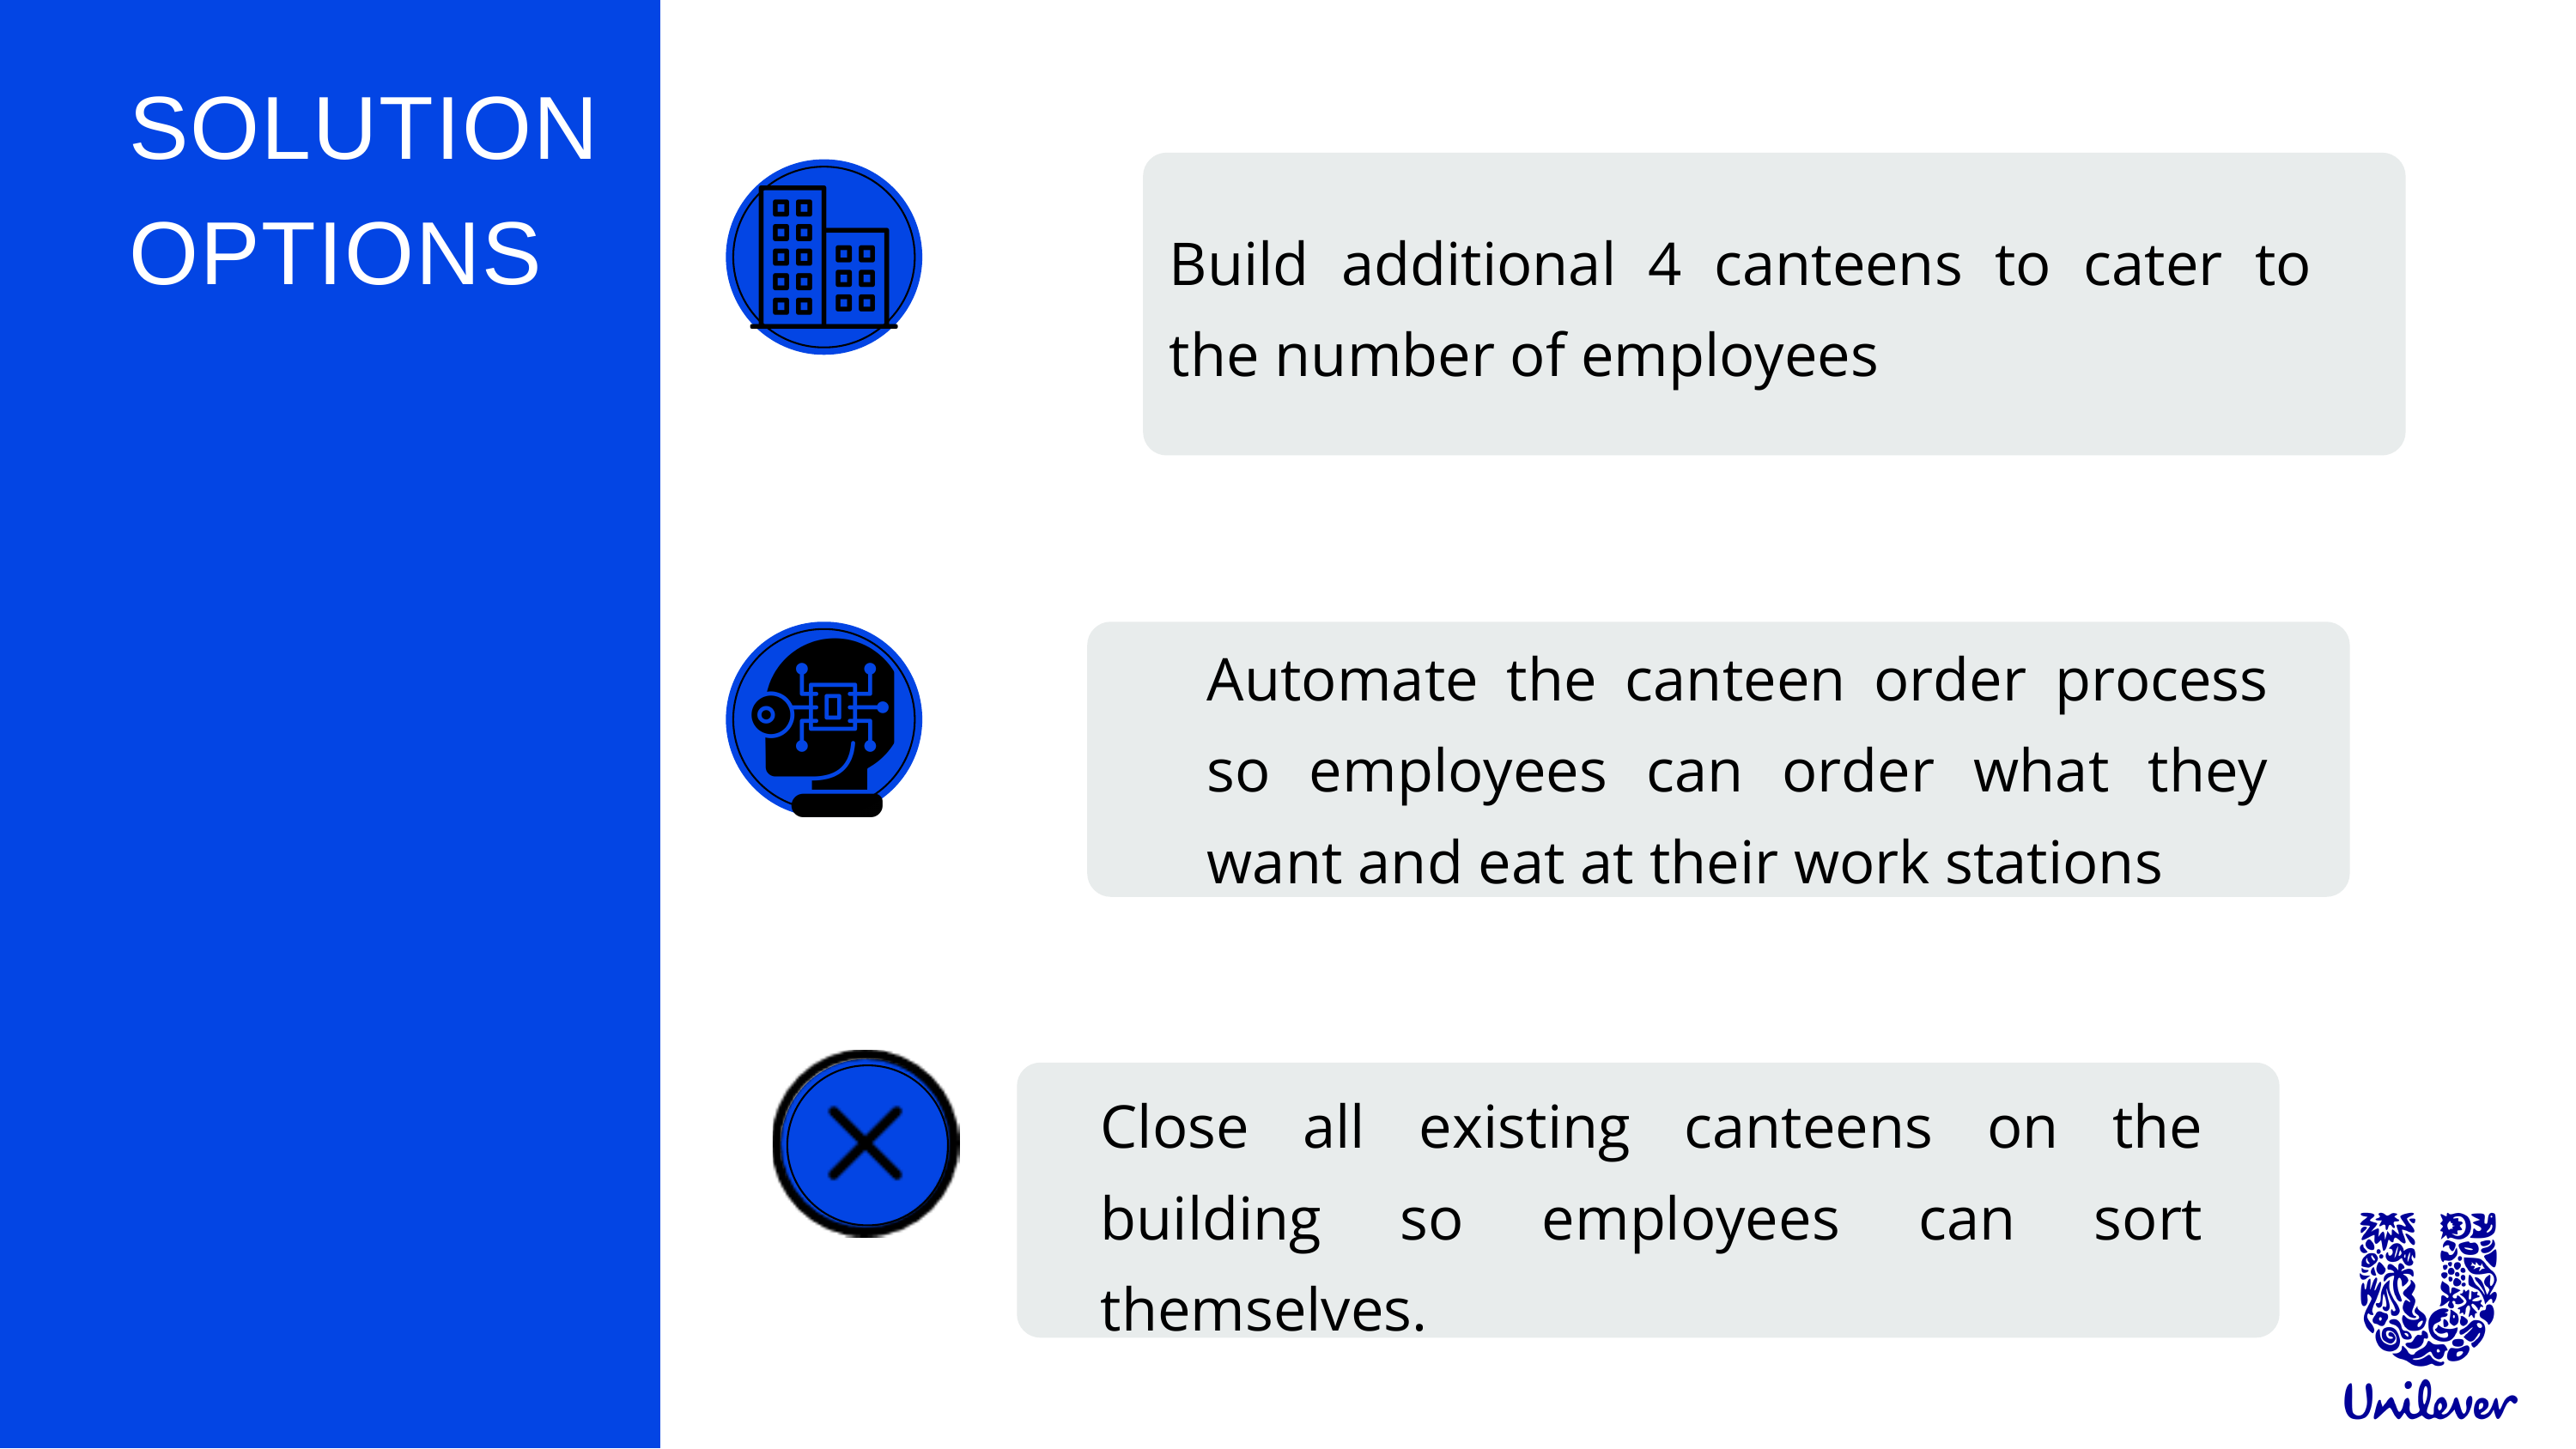

SOLUTION OPTIONS

Build additional 4 canteens to cater to the number of employees
Automate the canteen order process so employees can order what they want and eat at their work stations

Close all existing canteens on the building so employees can sort themselves.